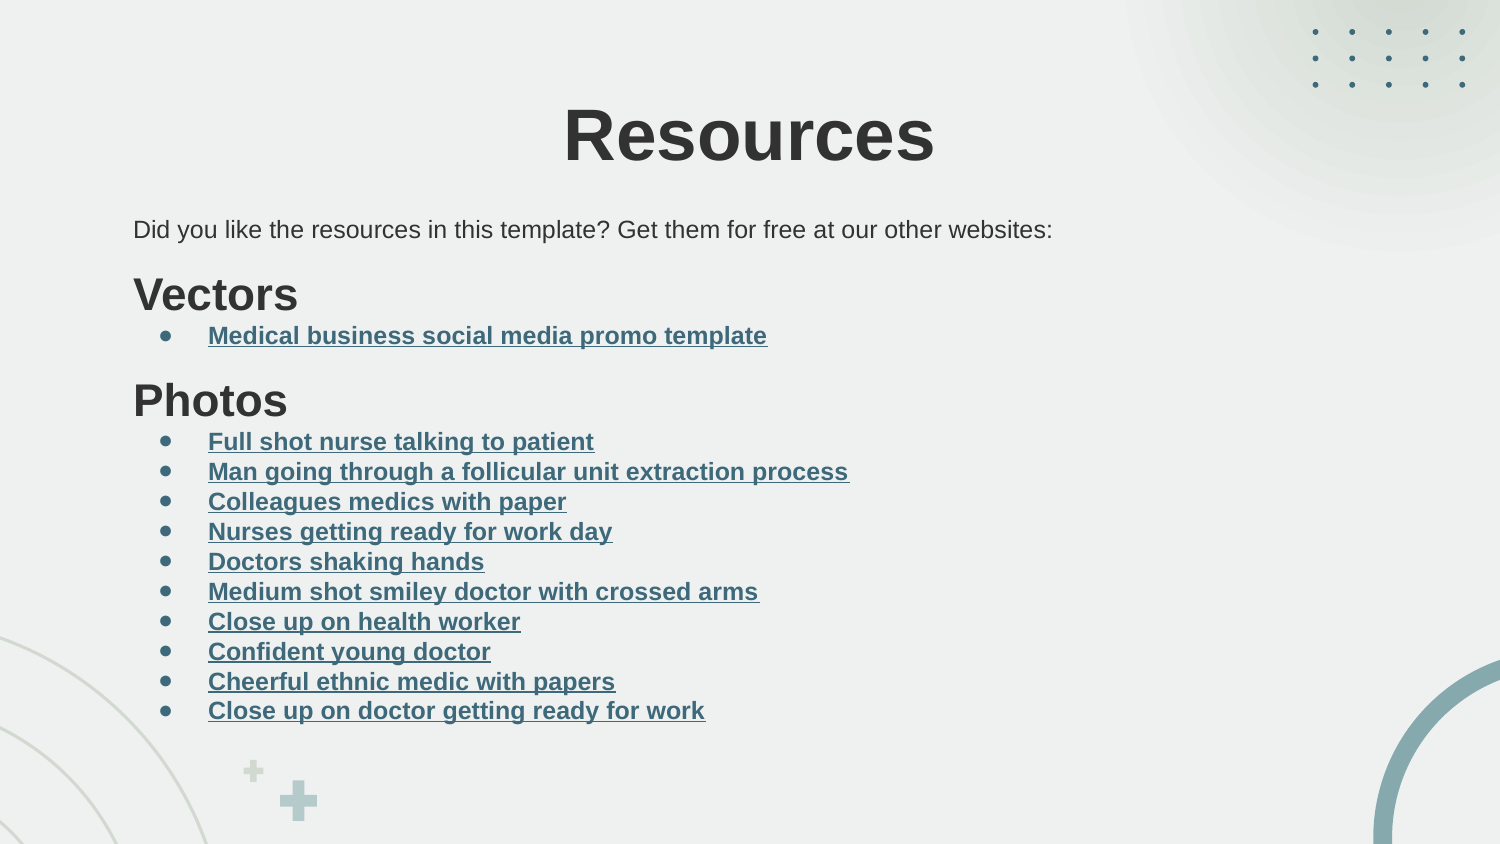

# Resources
Did you like the resources in this template? Get them for free at our other websites:
Vectors
Medical business social media promo template
Photos
Full shot nurse talking to patient
Man going through a follicular unit extraction process
Colleagues medics with paper
Nurses getting ready for work day
Doctors shaking hands
Medium shot smiley doctor with crossed arms
Close up on health worker
Confident young doctor
Cheerful ethnic medic with papers
Close up on doctor getting ready for work